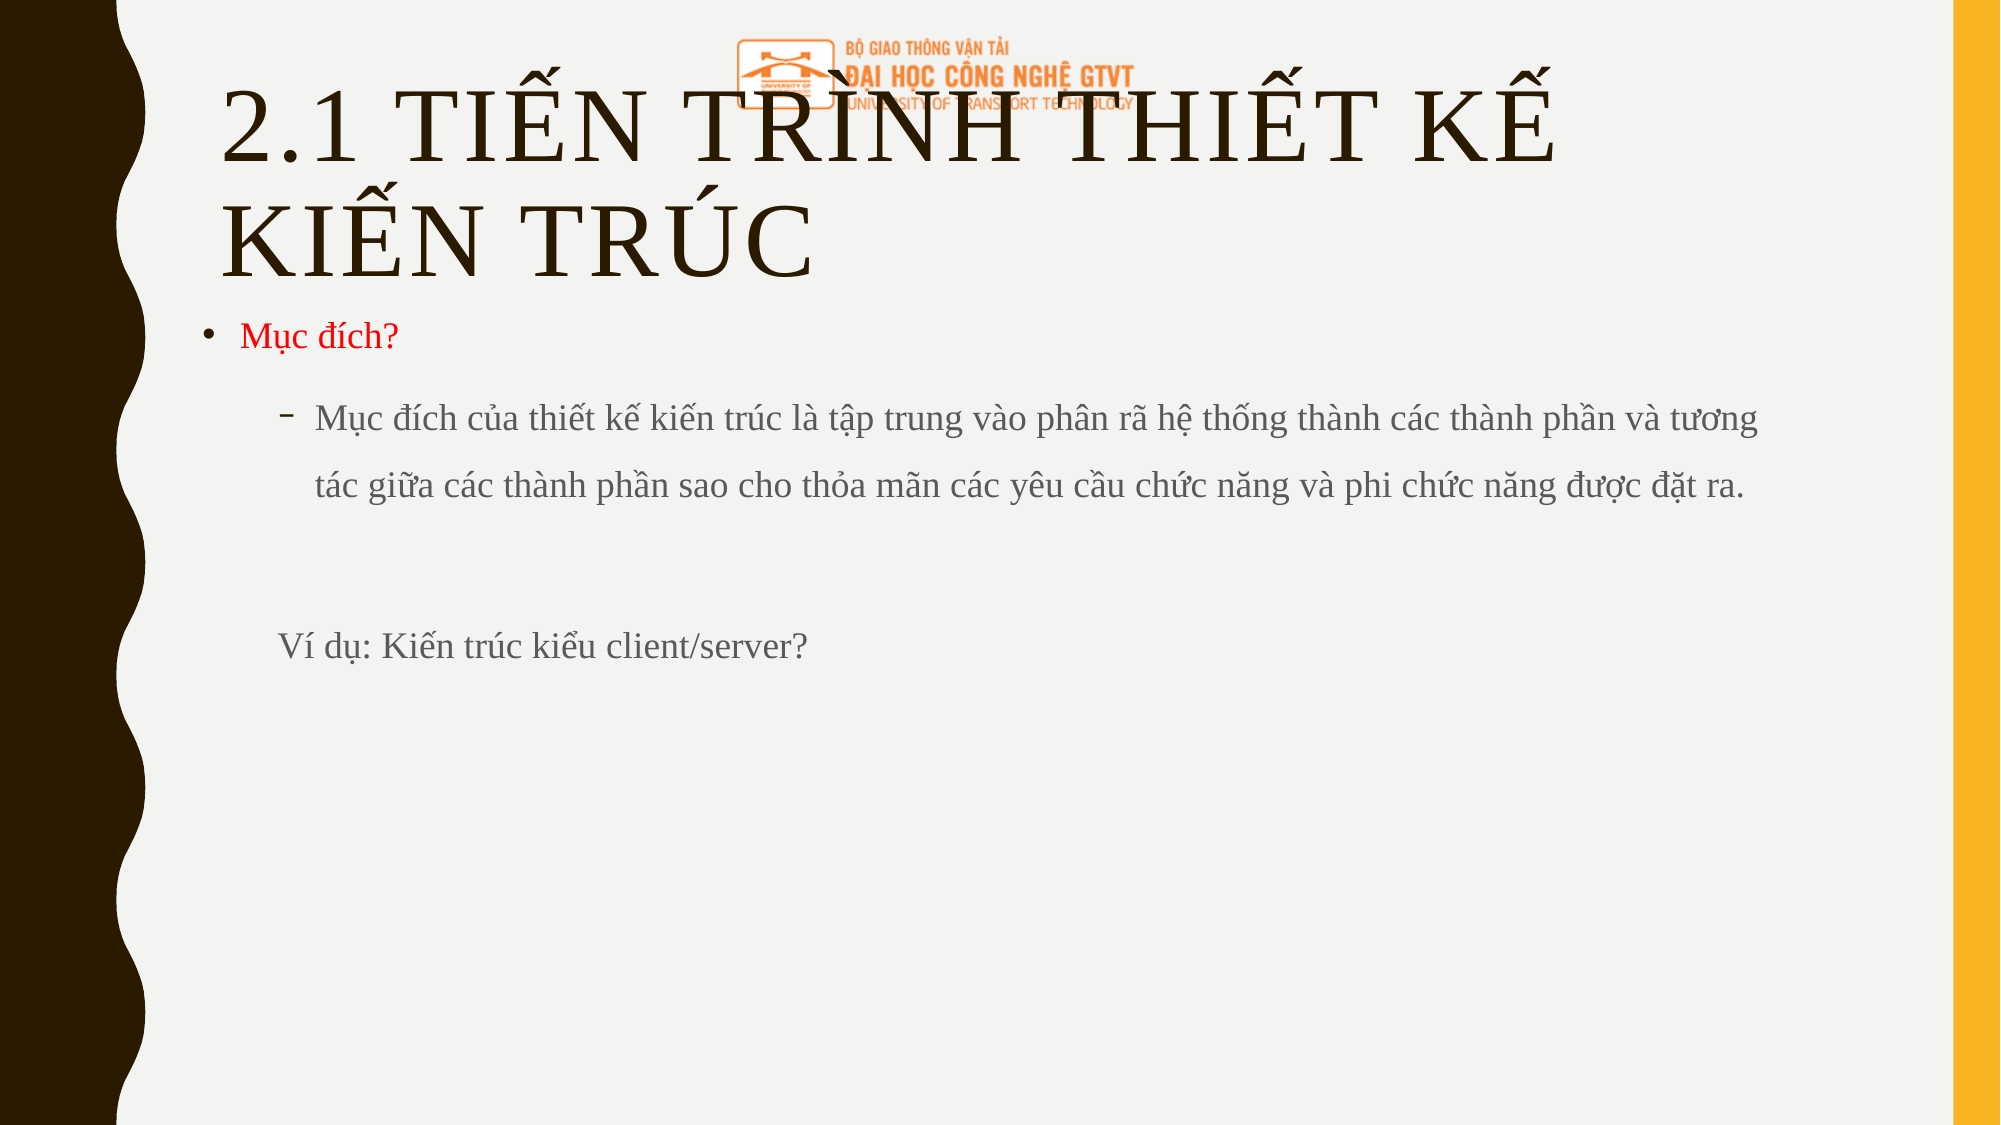

# 2.1 Tiến trình thiết kế kiến trúc
Mục đích?
Mục đích của thiết kế kiến trúc là tập trung vào phân rã hệ thống thành các thành phần và tương tác giữa các thành phần sao cho thỏa mãn các yêu cầu chức năng và phi chức năng được đặt ra.

Ví dụ: Kiến trúc kiểu client/server?